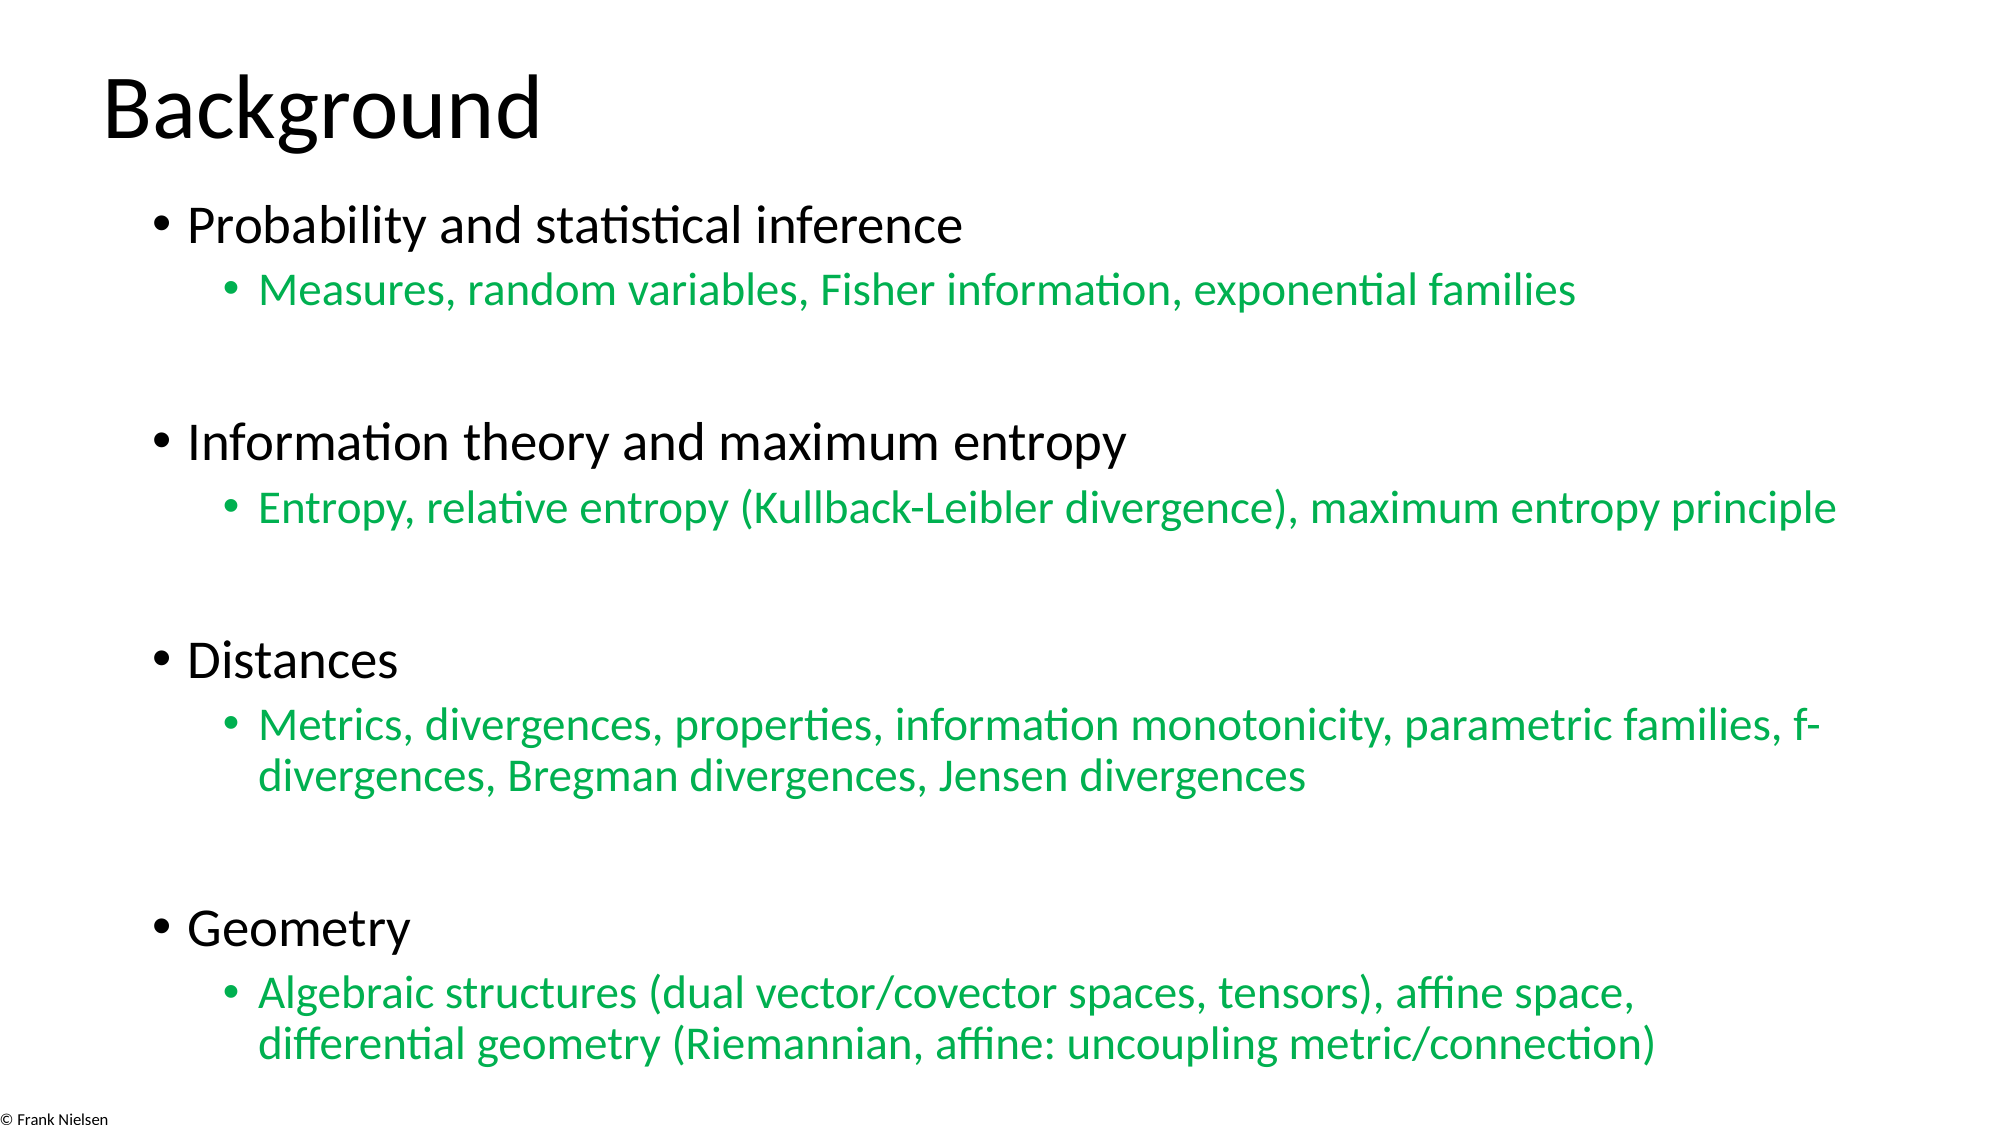

# Background
Probability and statistical inference
Measures, random variables, Fisher information, exponential families

Information theory and maximum entropy
Entropy, relative entropy (Kullback-Leibler divergence), maximum entropy principle

Distances
Metrics, divergences, properties, information monotonicity, parametric families, f-divergences, Bregman divergences, Jensen divergences

Geometry
Algebraic structures (dual vector/covector spaces, tensors), affine space, differential geometry (Riemannian, affine: uncoupling metric/connection)